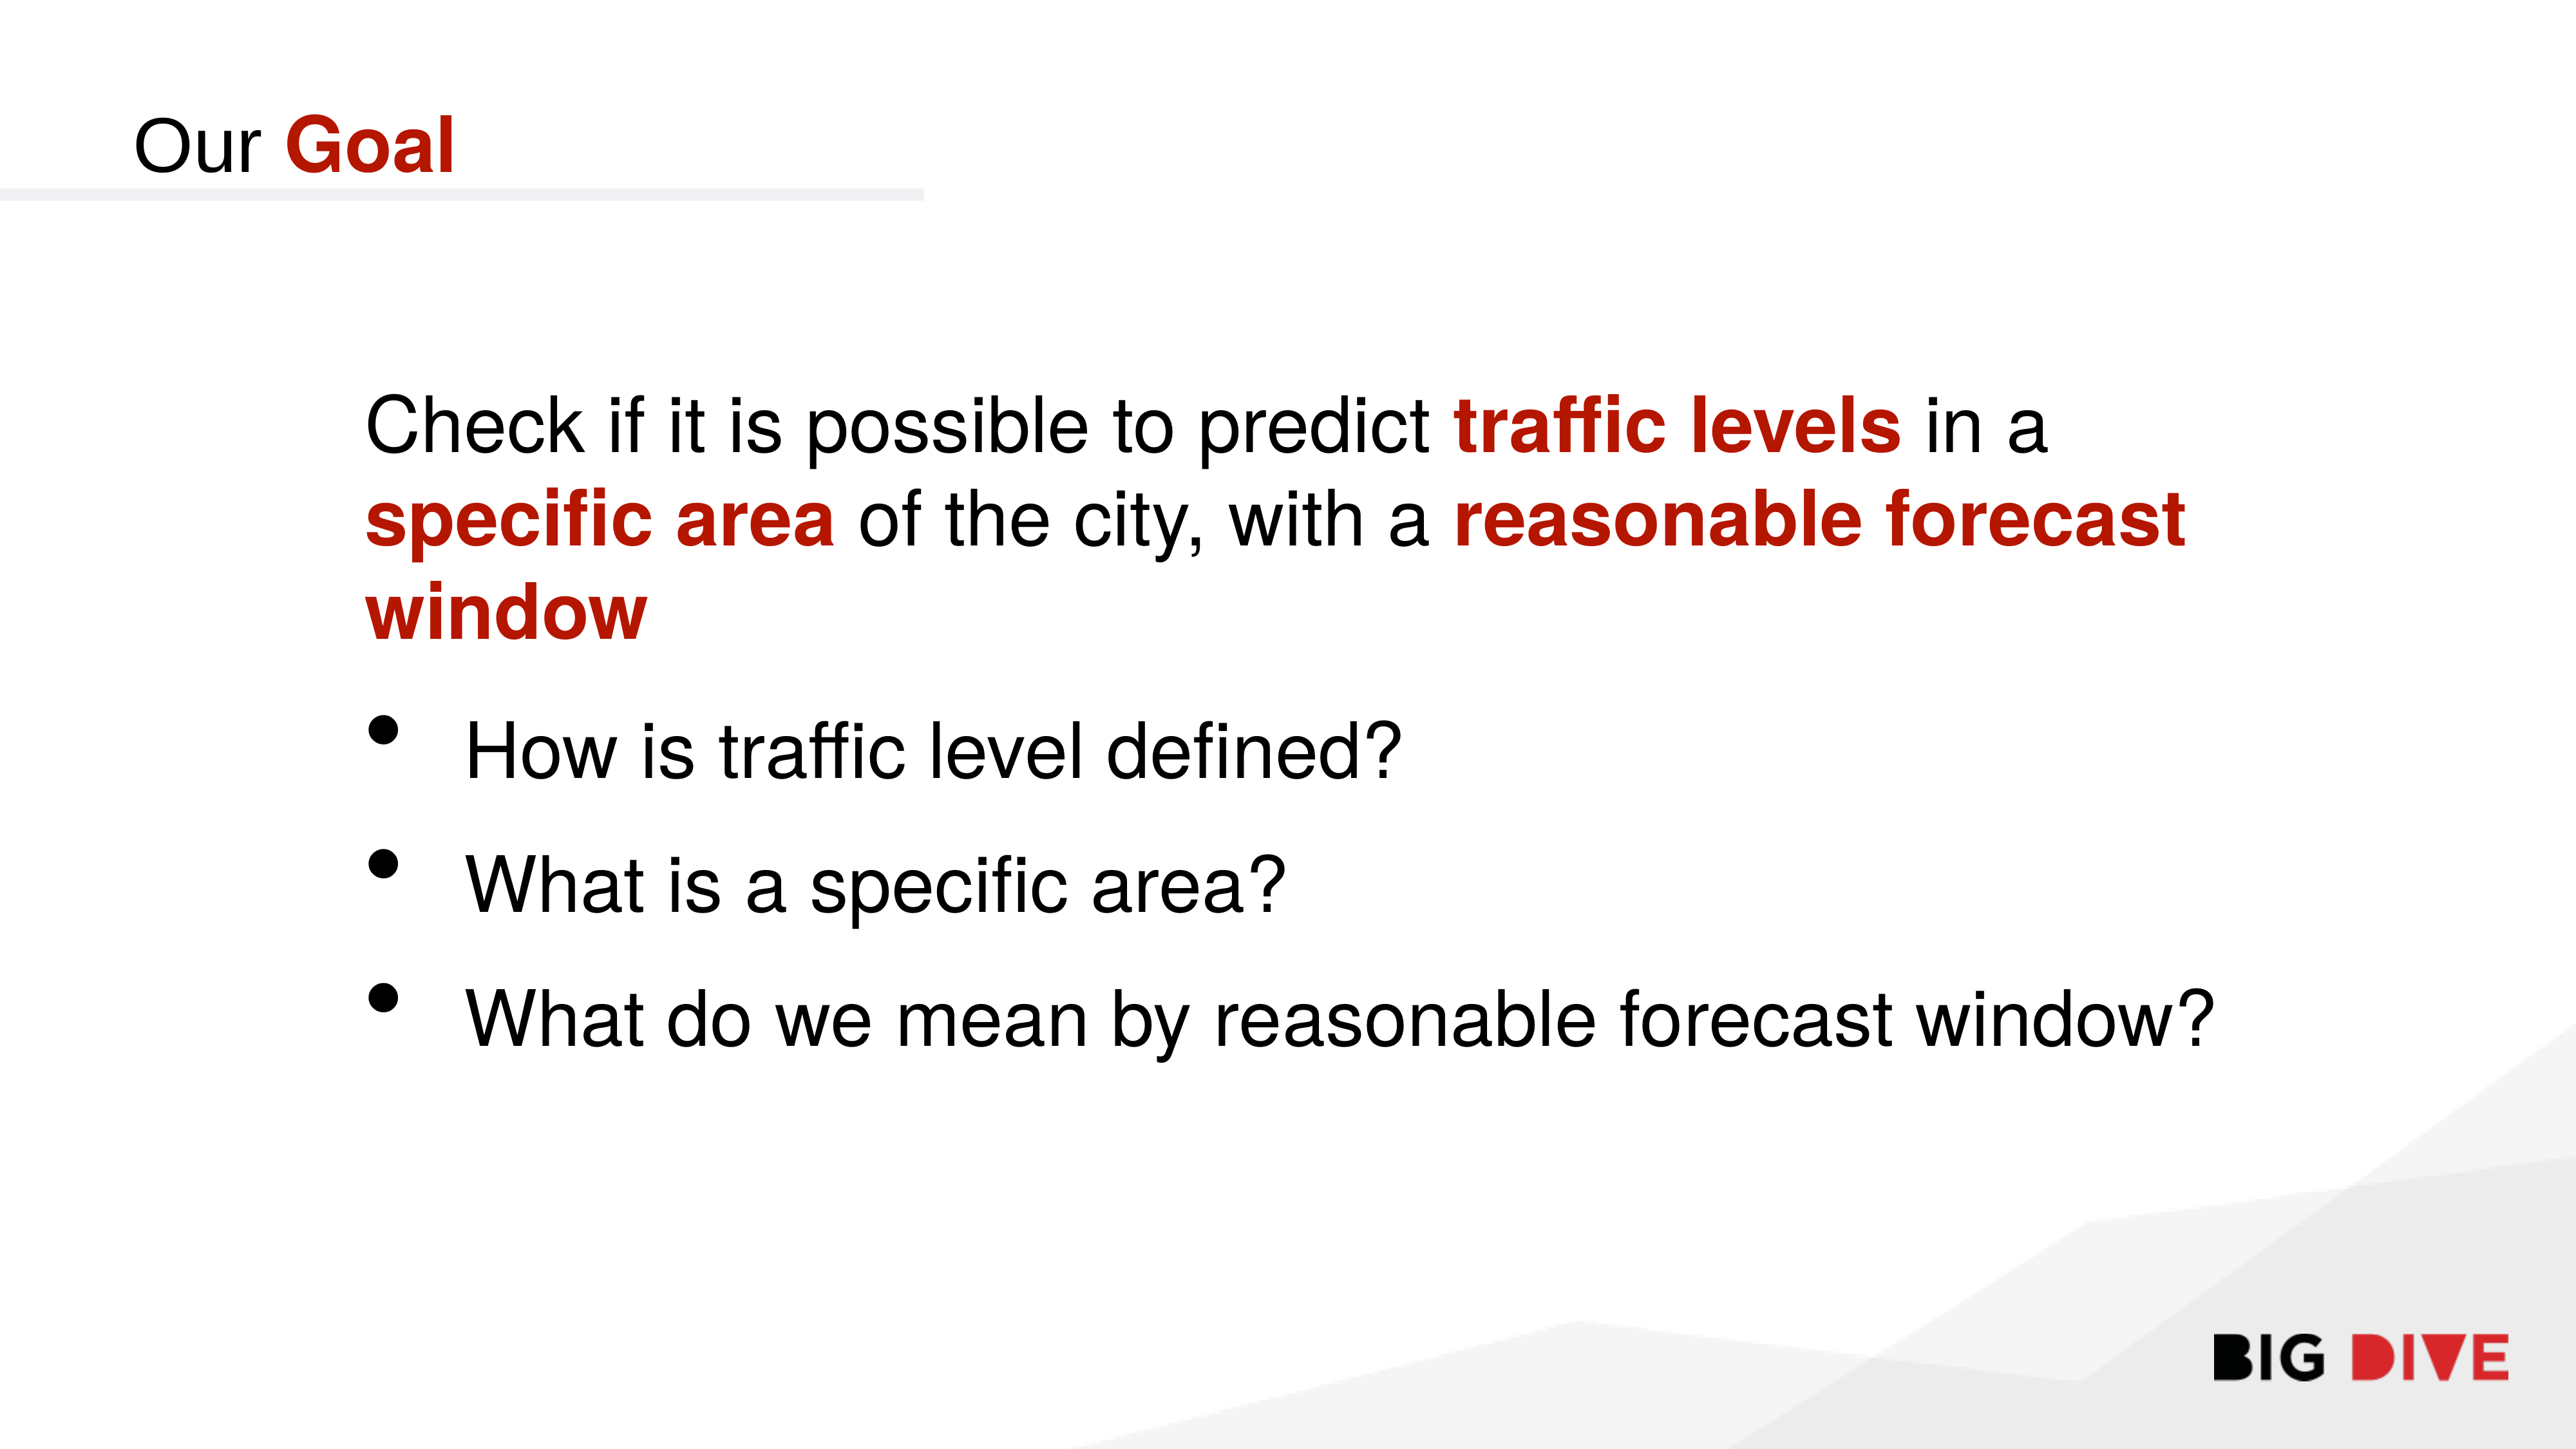

Our Goal

Check if it is possible to predict traffic levels in a specific area of the city, with a reasonable forecast window
How is traffic level defined?
What is a specific area?
What do we mean by reasonable forecast window?

3